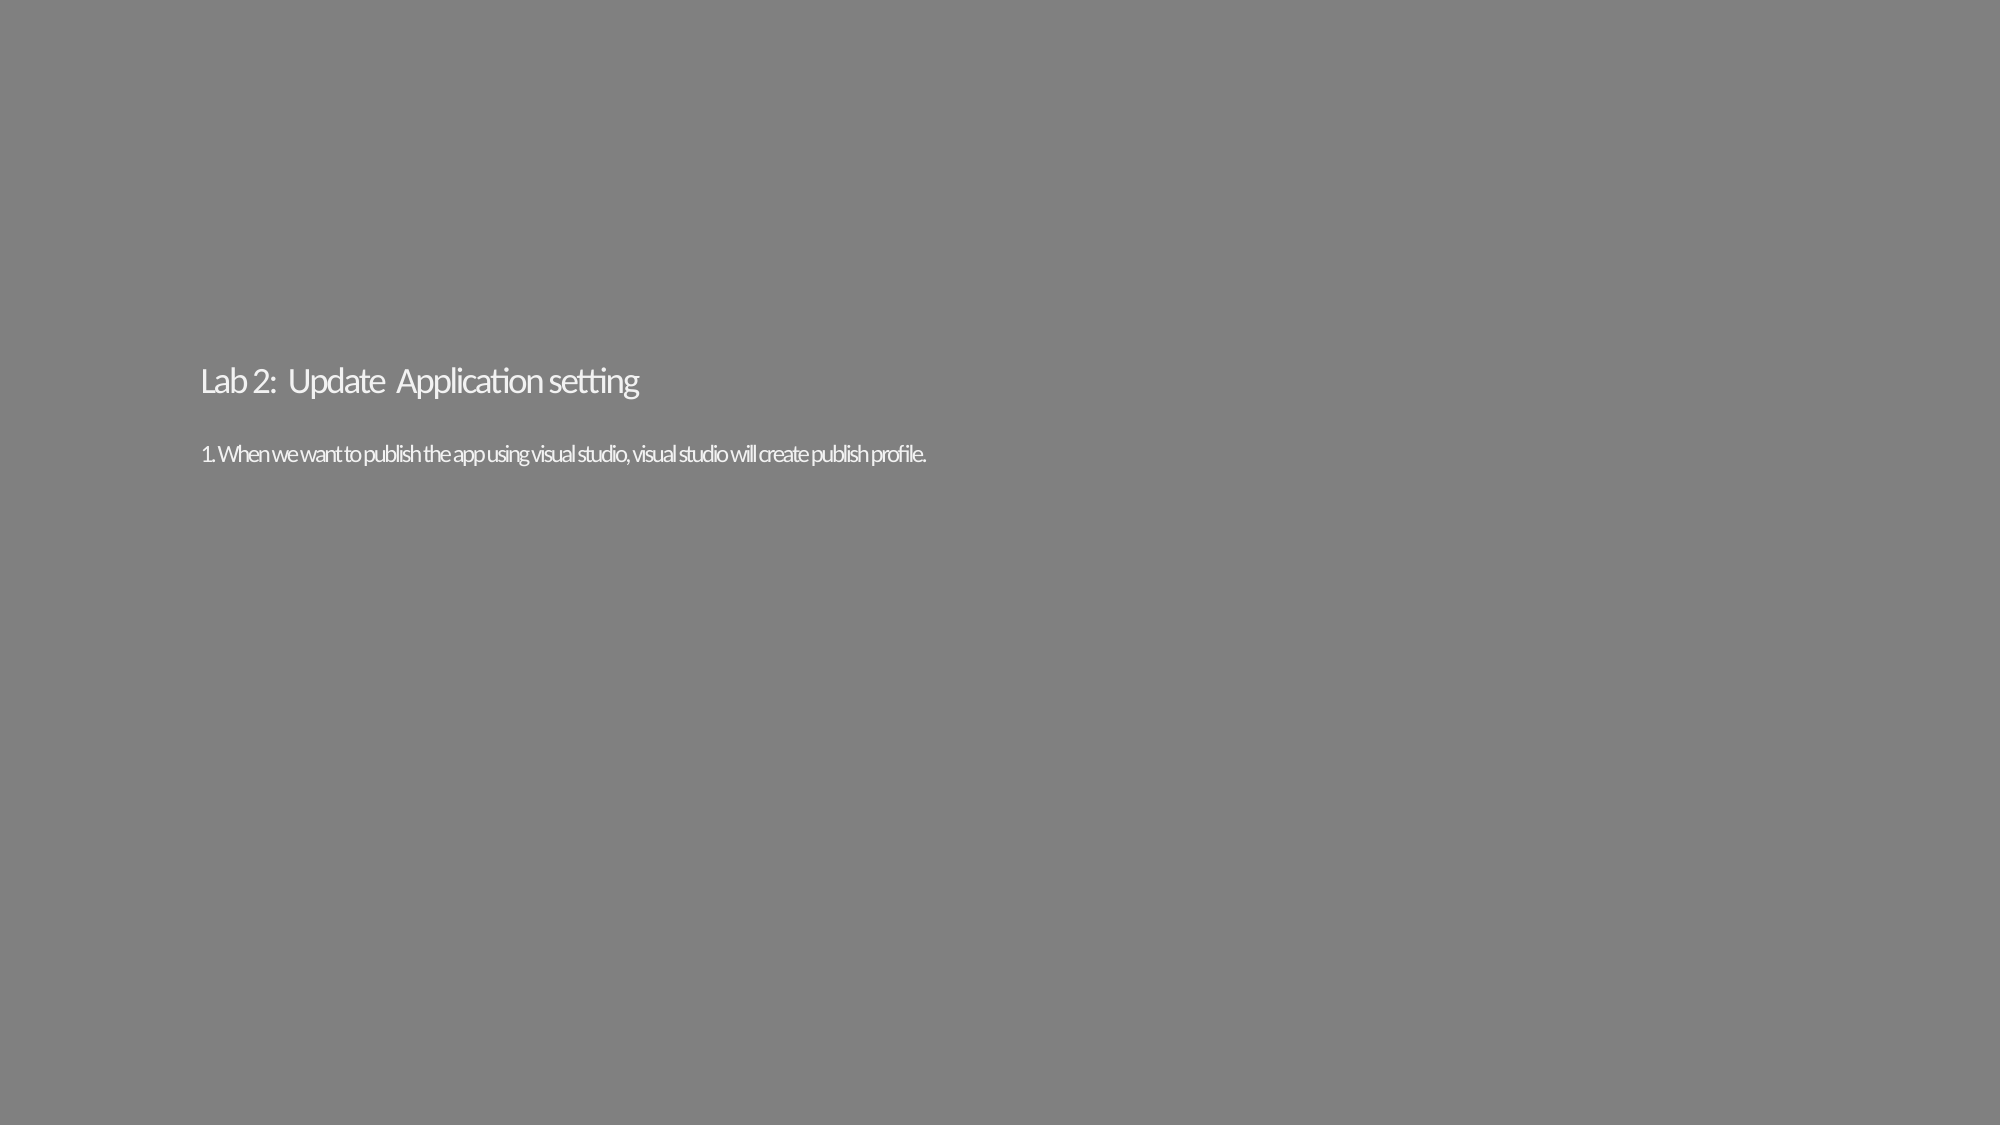

# Lab 2:  Update  Application setting 1. When we want to publish the app using visual studio, visual studio will create publish profile.